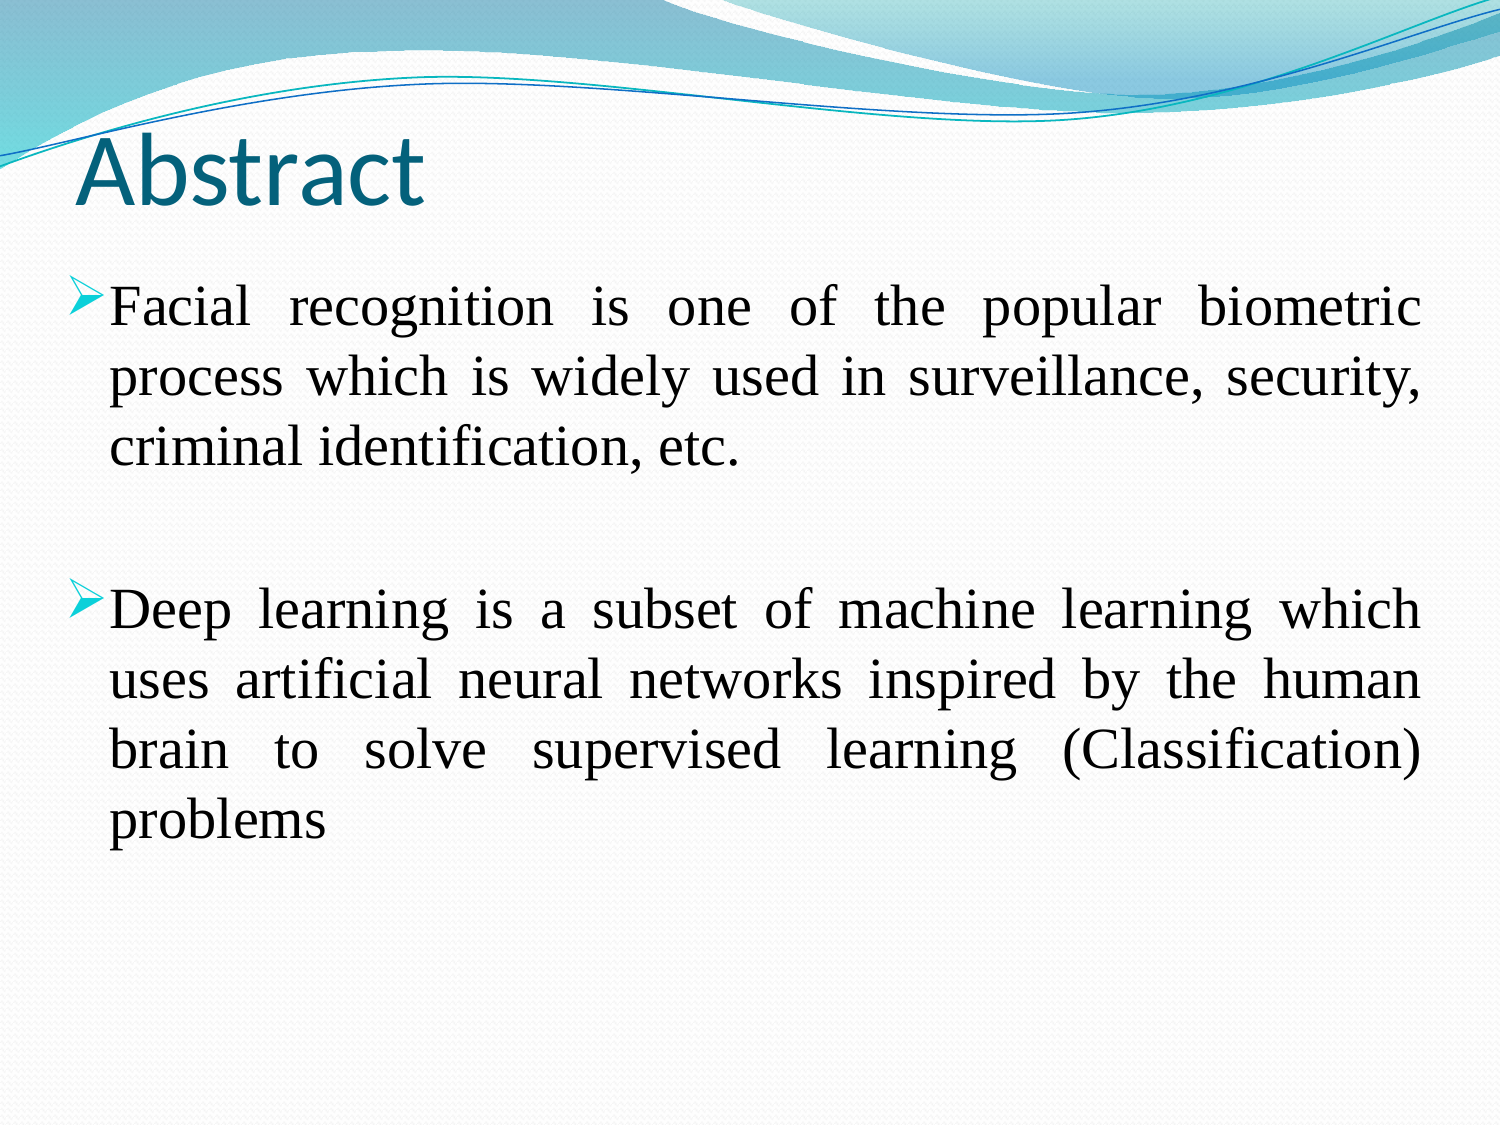

# Abstract

Facial recognition is one of the popular biometric process which is widely used in surveillance, security, criminal identification, etc.

Deep learning is a subset of machine learning which uses artificial neural networks inspired by the human brain to solve supervised learning (Classification) problems